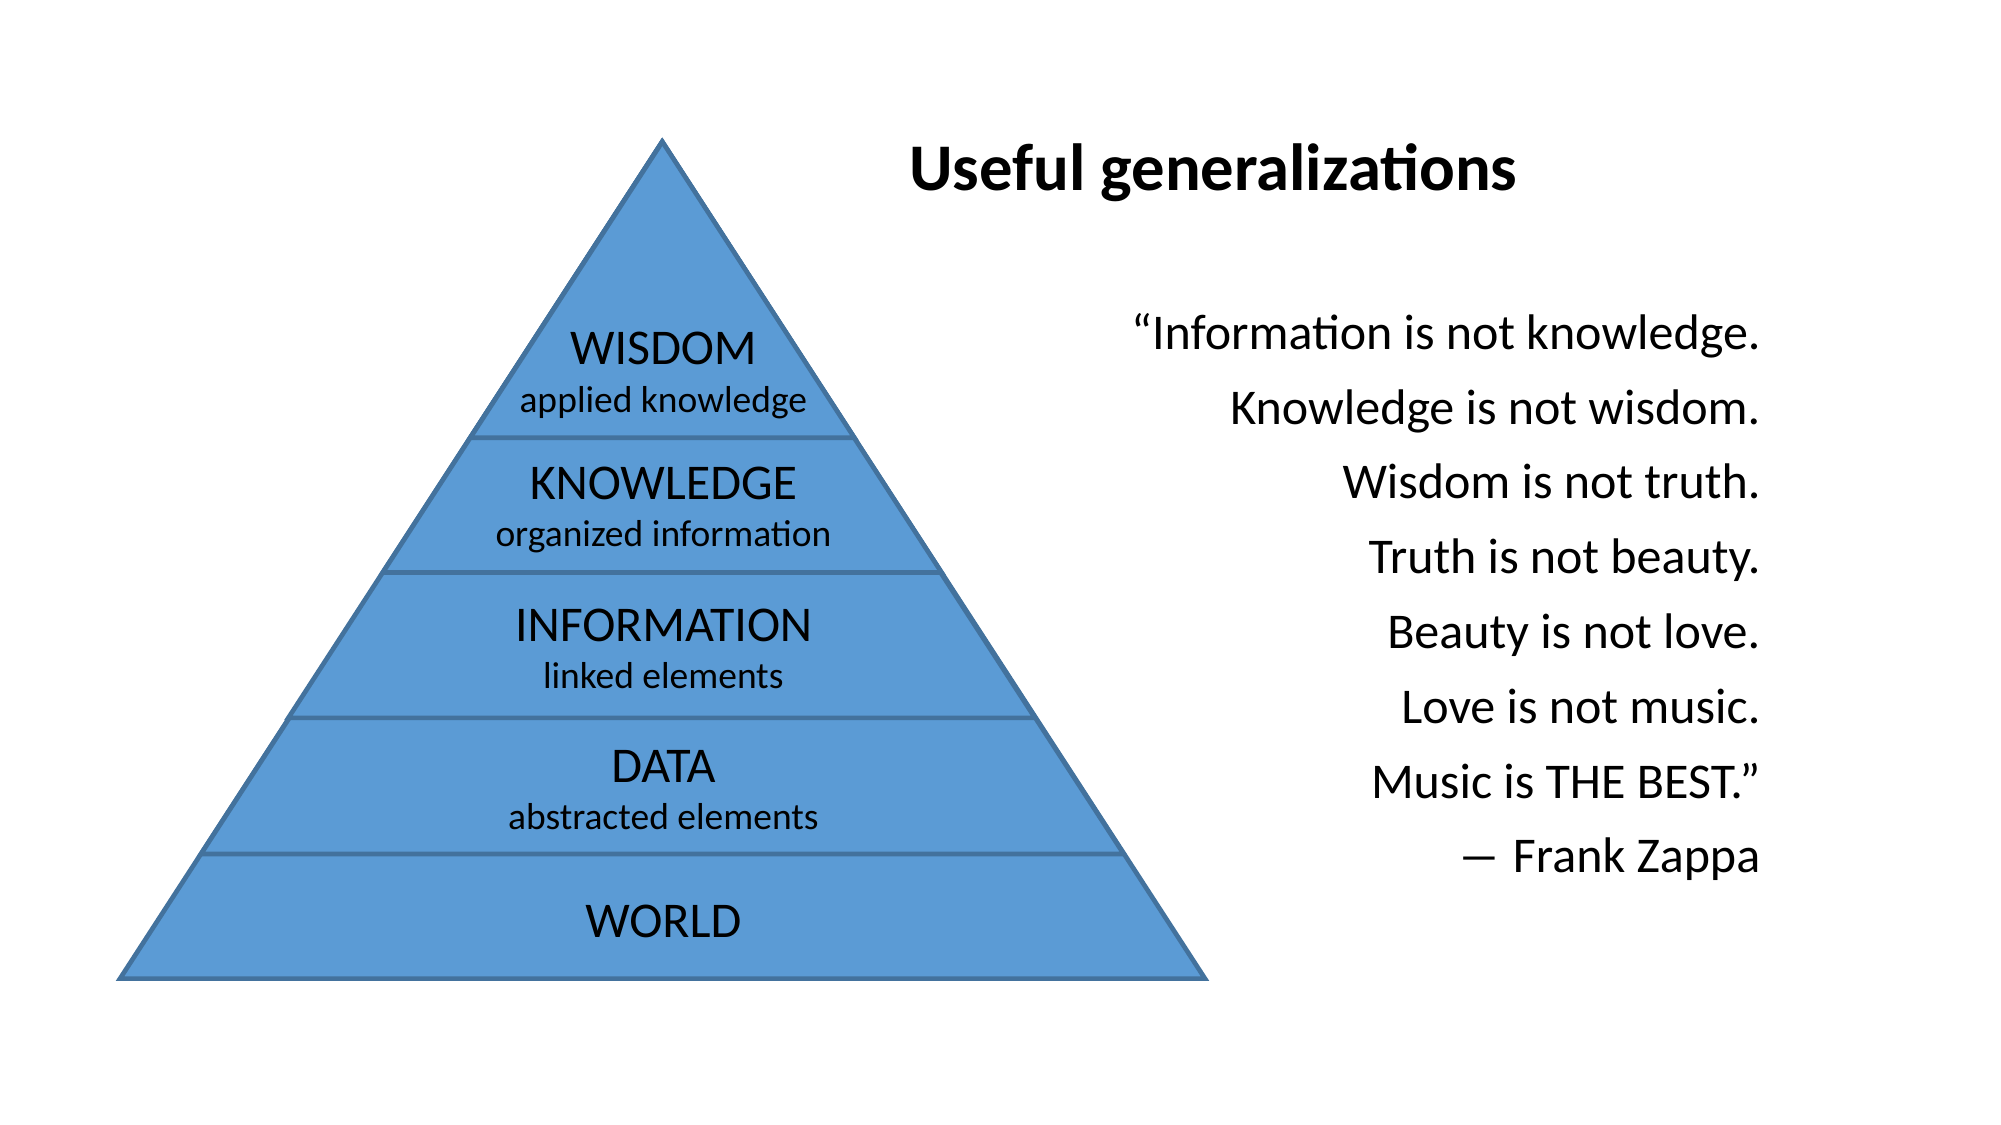

# Useful generalizations

“Information is not knowledge.
Knowledge is not wisdom.
Wisdom is not truth.
Truth is not beauty.
Beauty is not love.
Love is not music.
Music is THE BEST.”
― Frank Zappa
WISDOM
applied knowledge
KNOWLEDGE
organized information
INFORMATION
linked elements
DATA
abstracted elements
WORLD